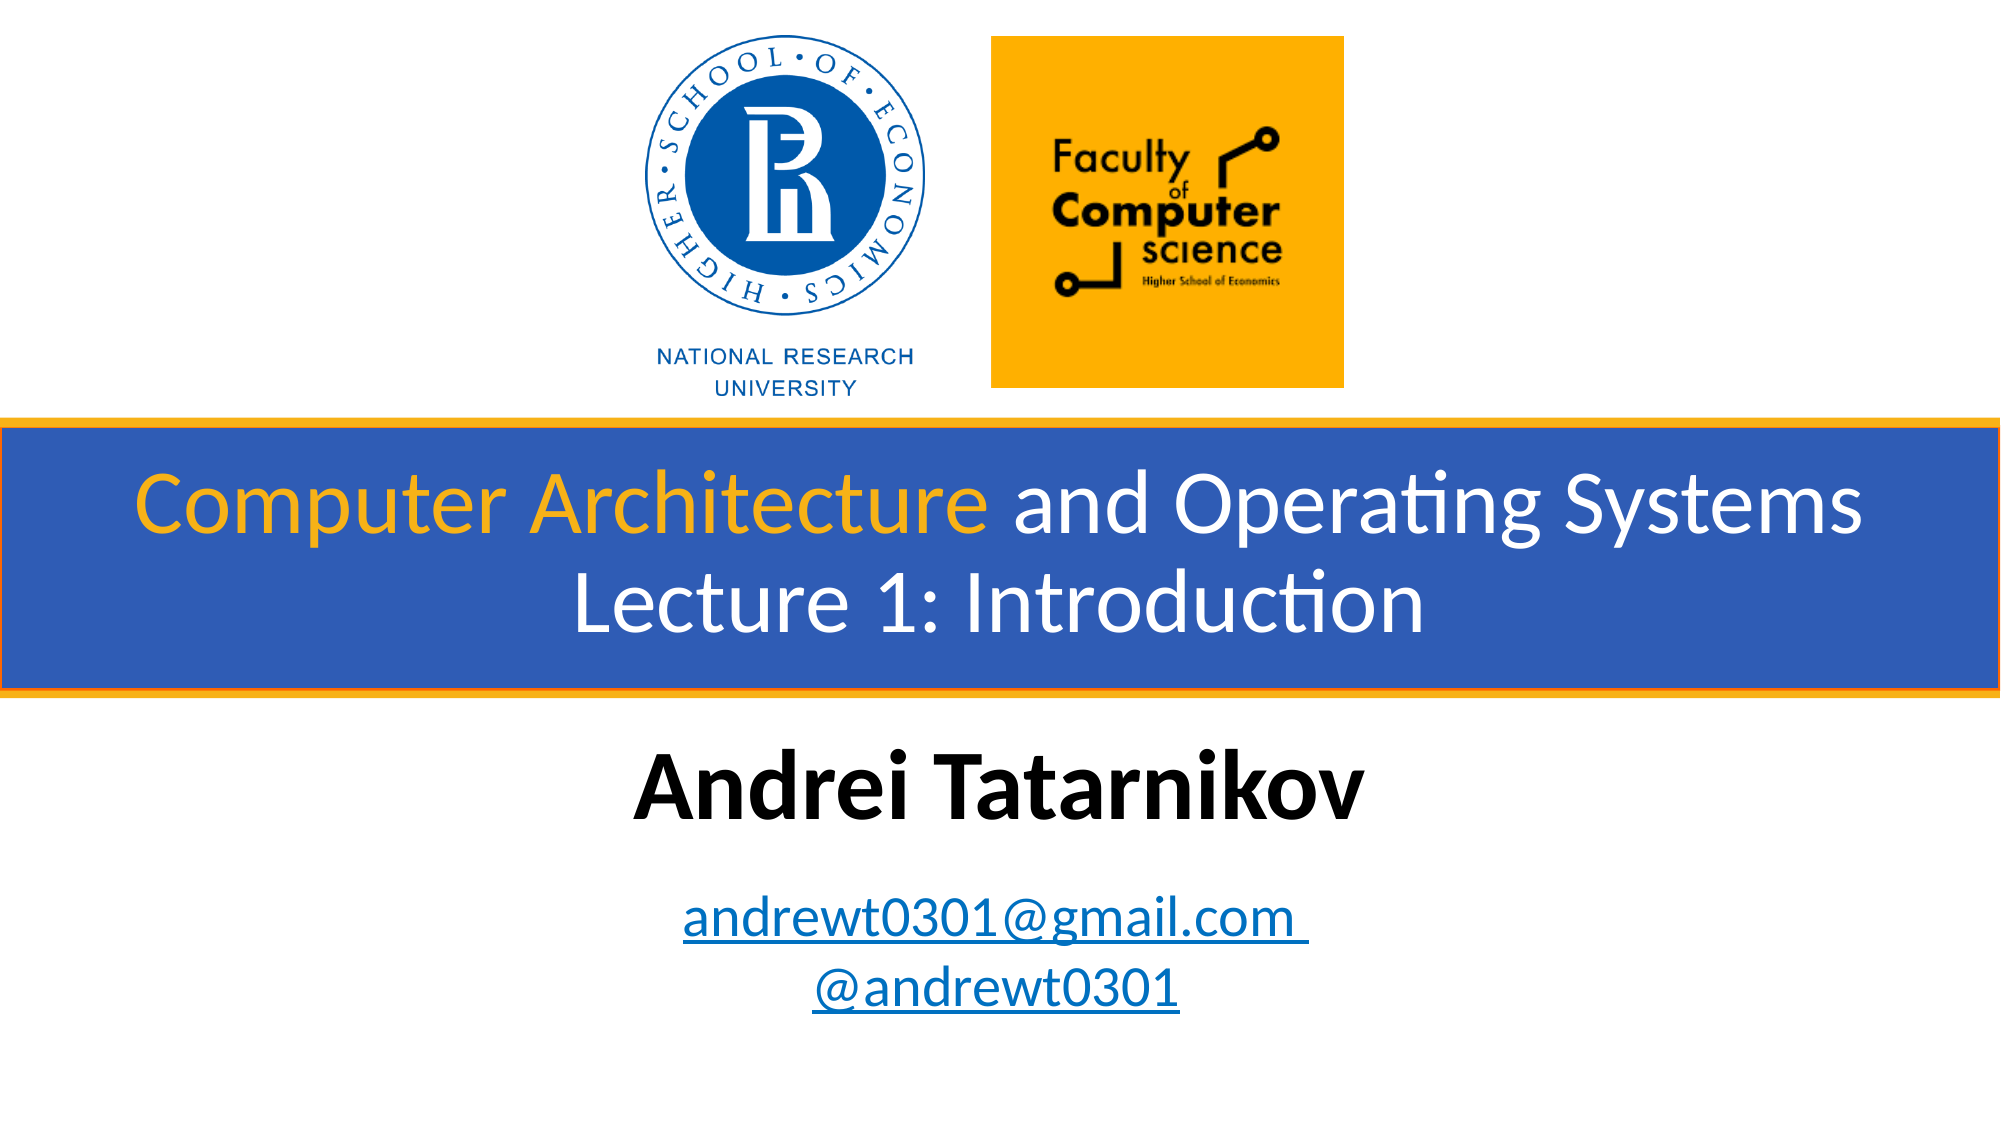

# Computer Architecture and Operating Systems Lecture 1: Introduction
Andrei Tatarnikov
andrewt0301@gmail.com
@andrewt0301